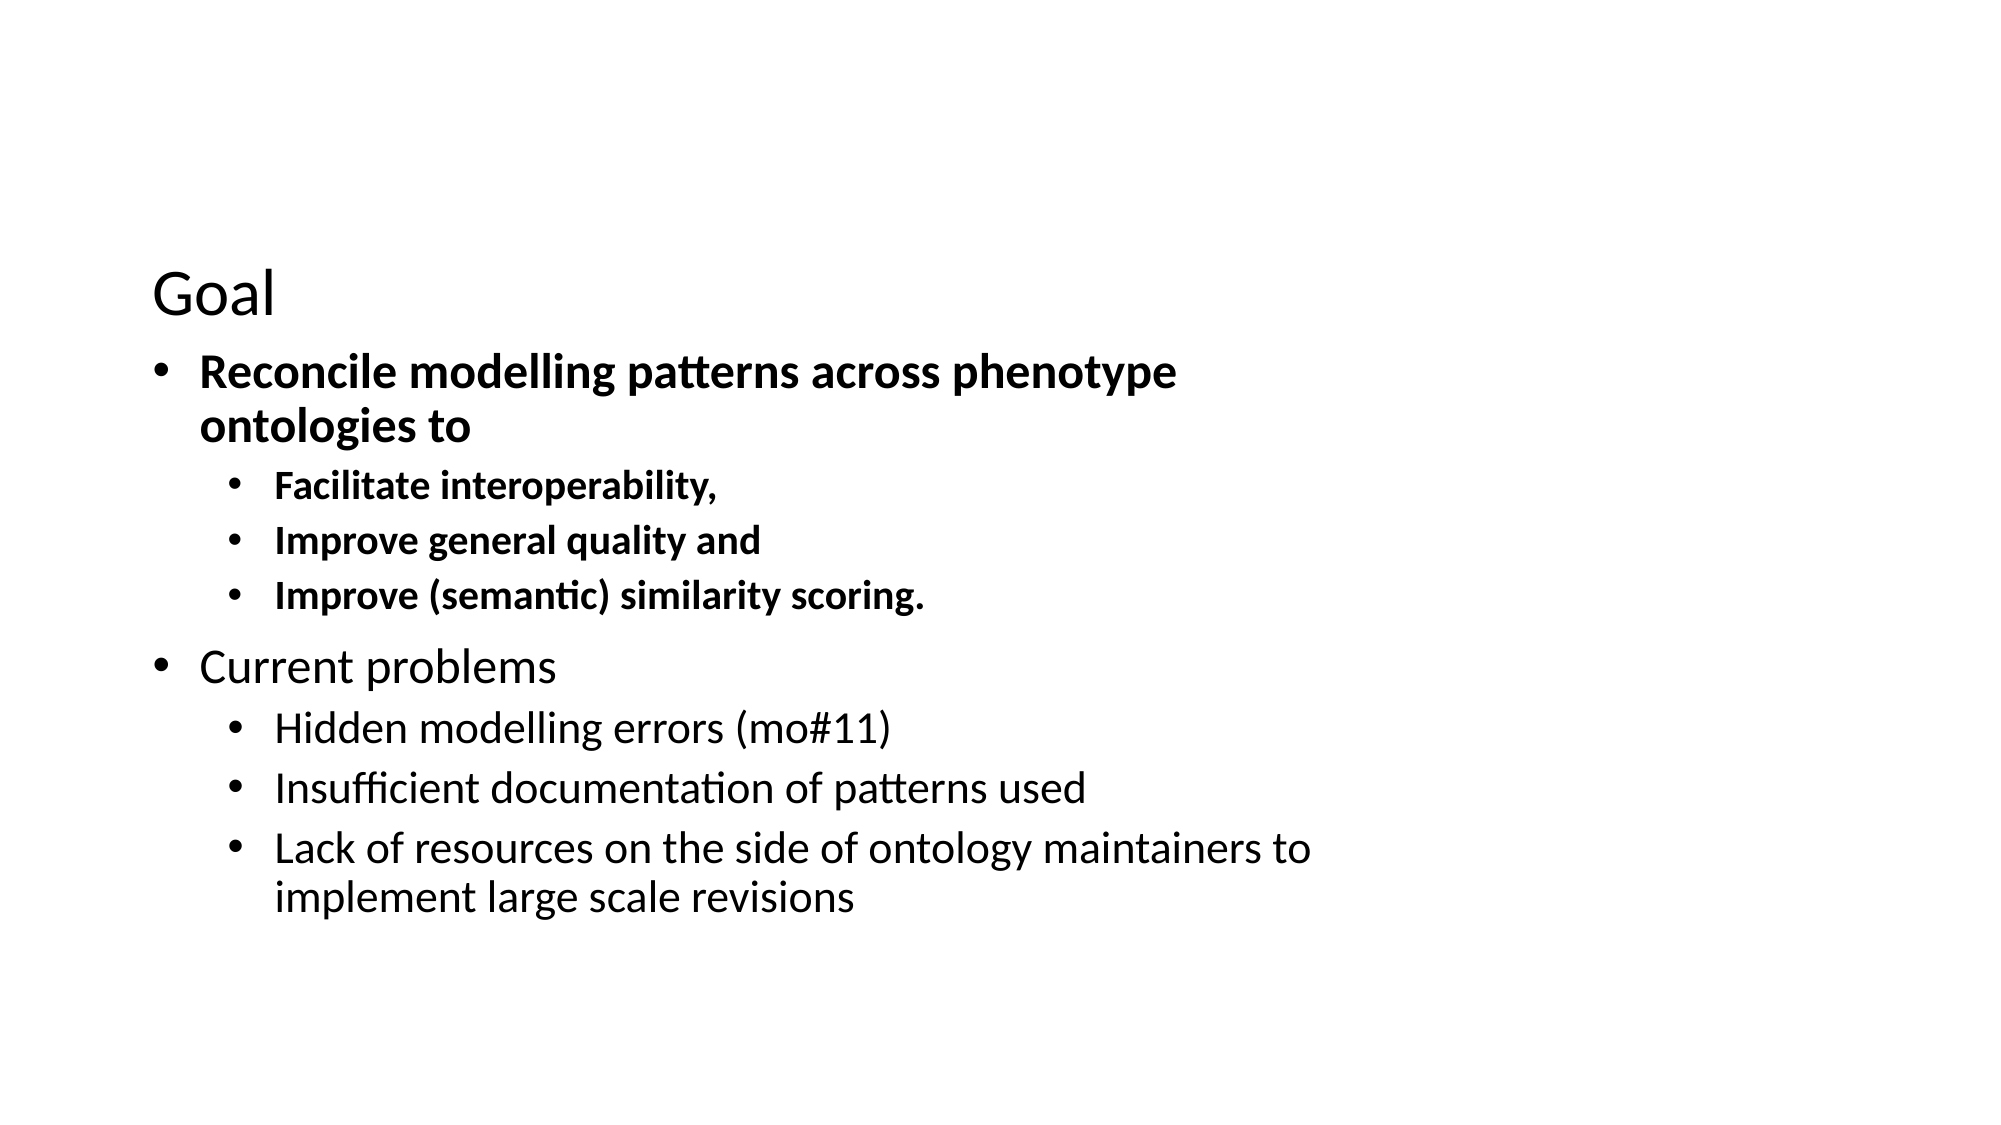

# Goal
Reconcile modelling patterns across phenotype ontologies to
Facilitate interoperability,
Improve general quality and
Improve (semantic) similarity scoring.
Current problems
Hidden modelling errors (mo#11)
Insufficient documentation of patterns used
Lack of resources on the side of ontology maintainers to implement large scale revisions